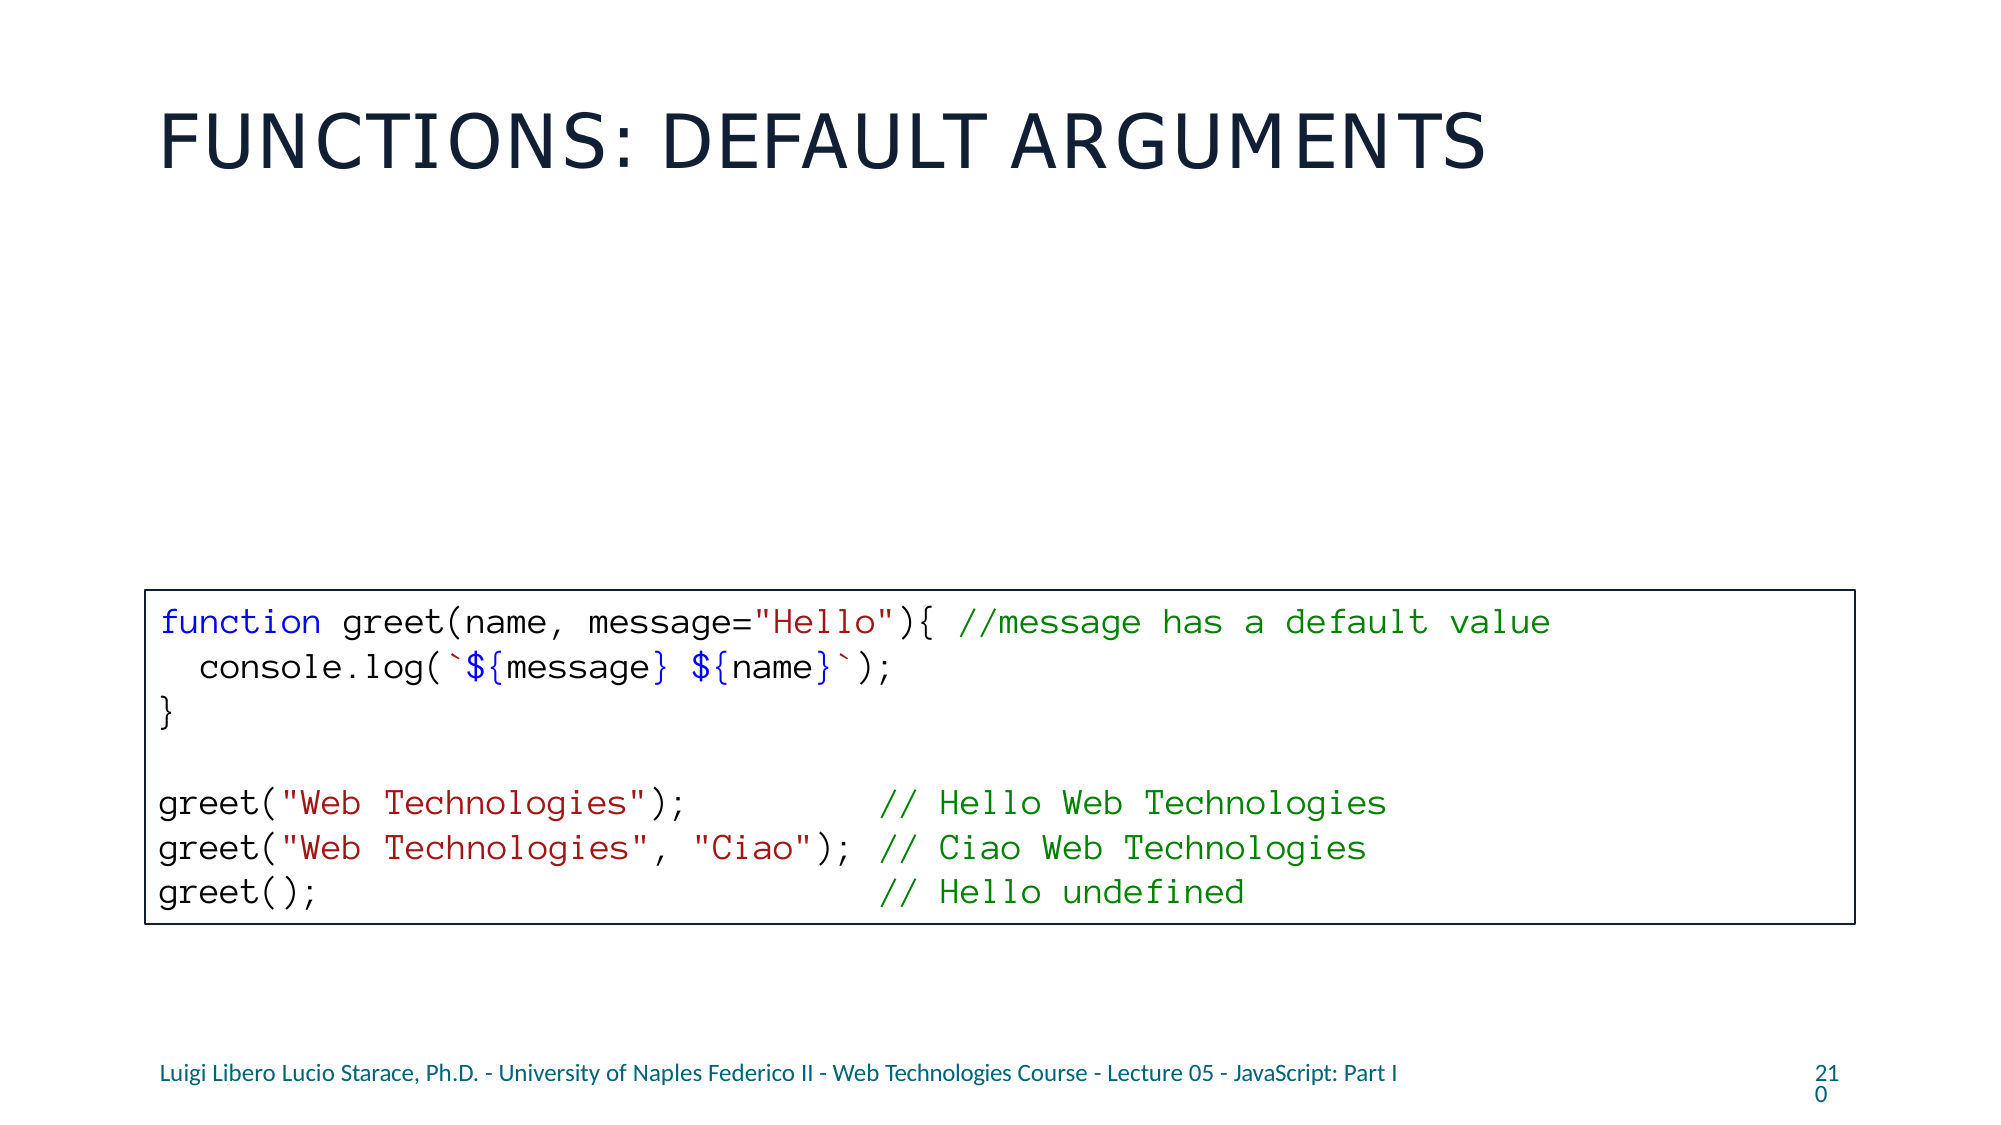

# FUNCTIONS: DEFAULT ARGUMENTS

function greet(name, message="Hello"){ //message has a default value console.log(`${message} ${name}`);
}
| greet("Web | Technologies"); | // | Hello Web Technologies |
| --- | --- | --- | --- |
| greet("Web | Technologies", "Ciao"); | // | Ciao Web Technologies |
| greet(); |  | // | Hello undefined |
Luigi Libero Lucio Starace, Ph.D. - University of Naples Federico II - Web Technologies Course - Lecture 05 - JavaScript: Part I
210